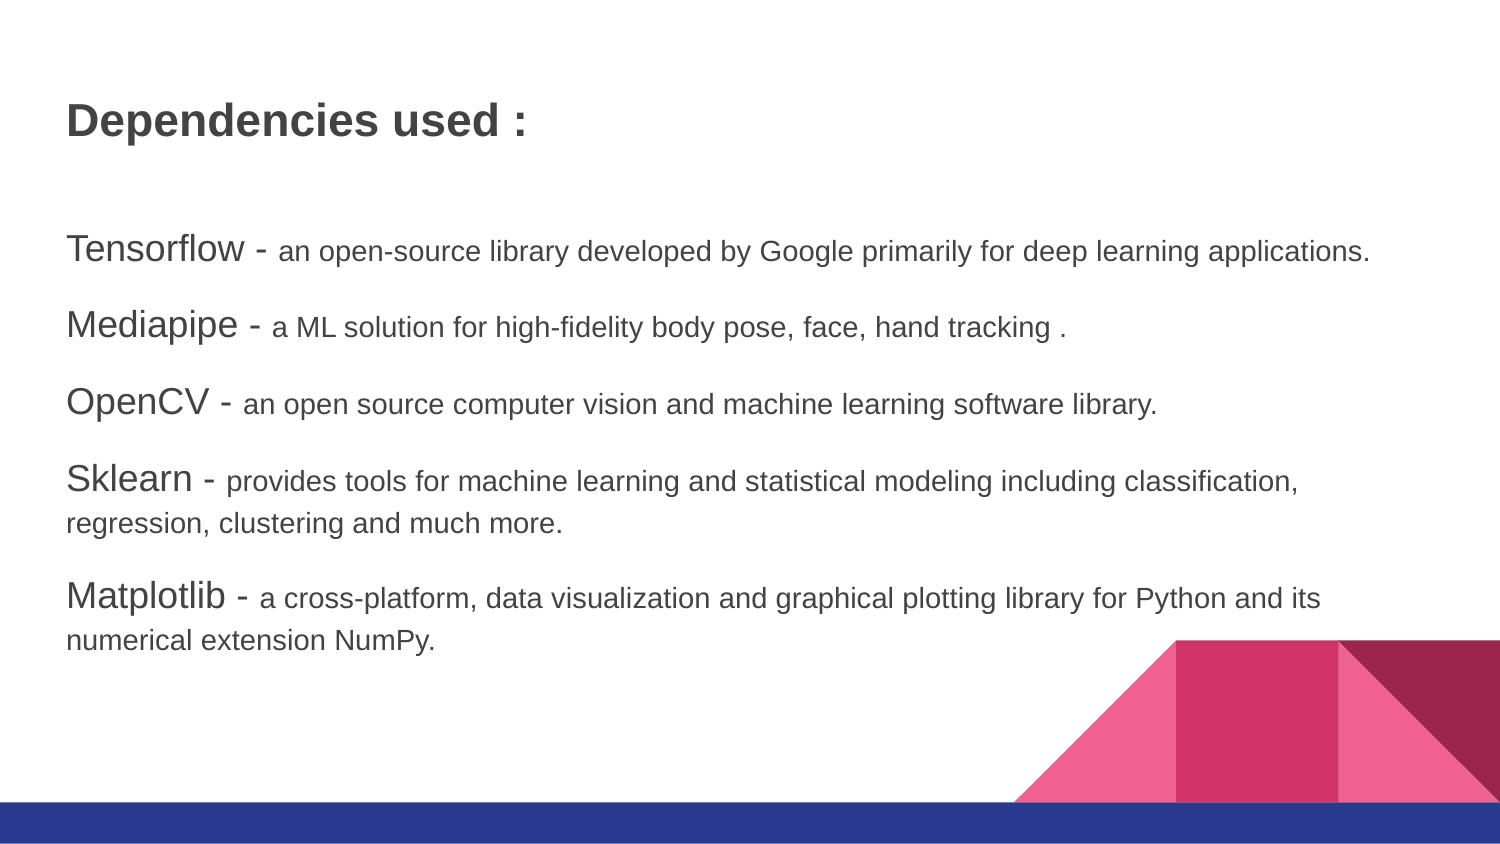

# Dependencies used :
Tensorflow - an open-source library developed by Google primarily for deep learning applications.
Mediapipe - a ML solution for high-fidelity body pose, face, hand tracking .
OpenCV - an open source computer vision and machine learning software library.
Sklearn - provides tools for machine learning and statistical modeling including classification, regression, clustering and much more.
Matplotlib - a cross-platform, data visualization and graphical plotting library for Python and its numerical extension NumPy.